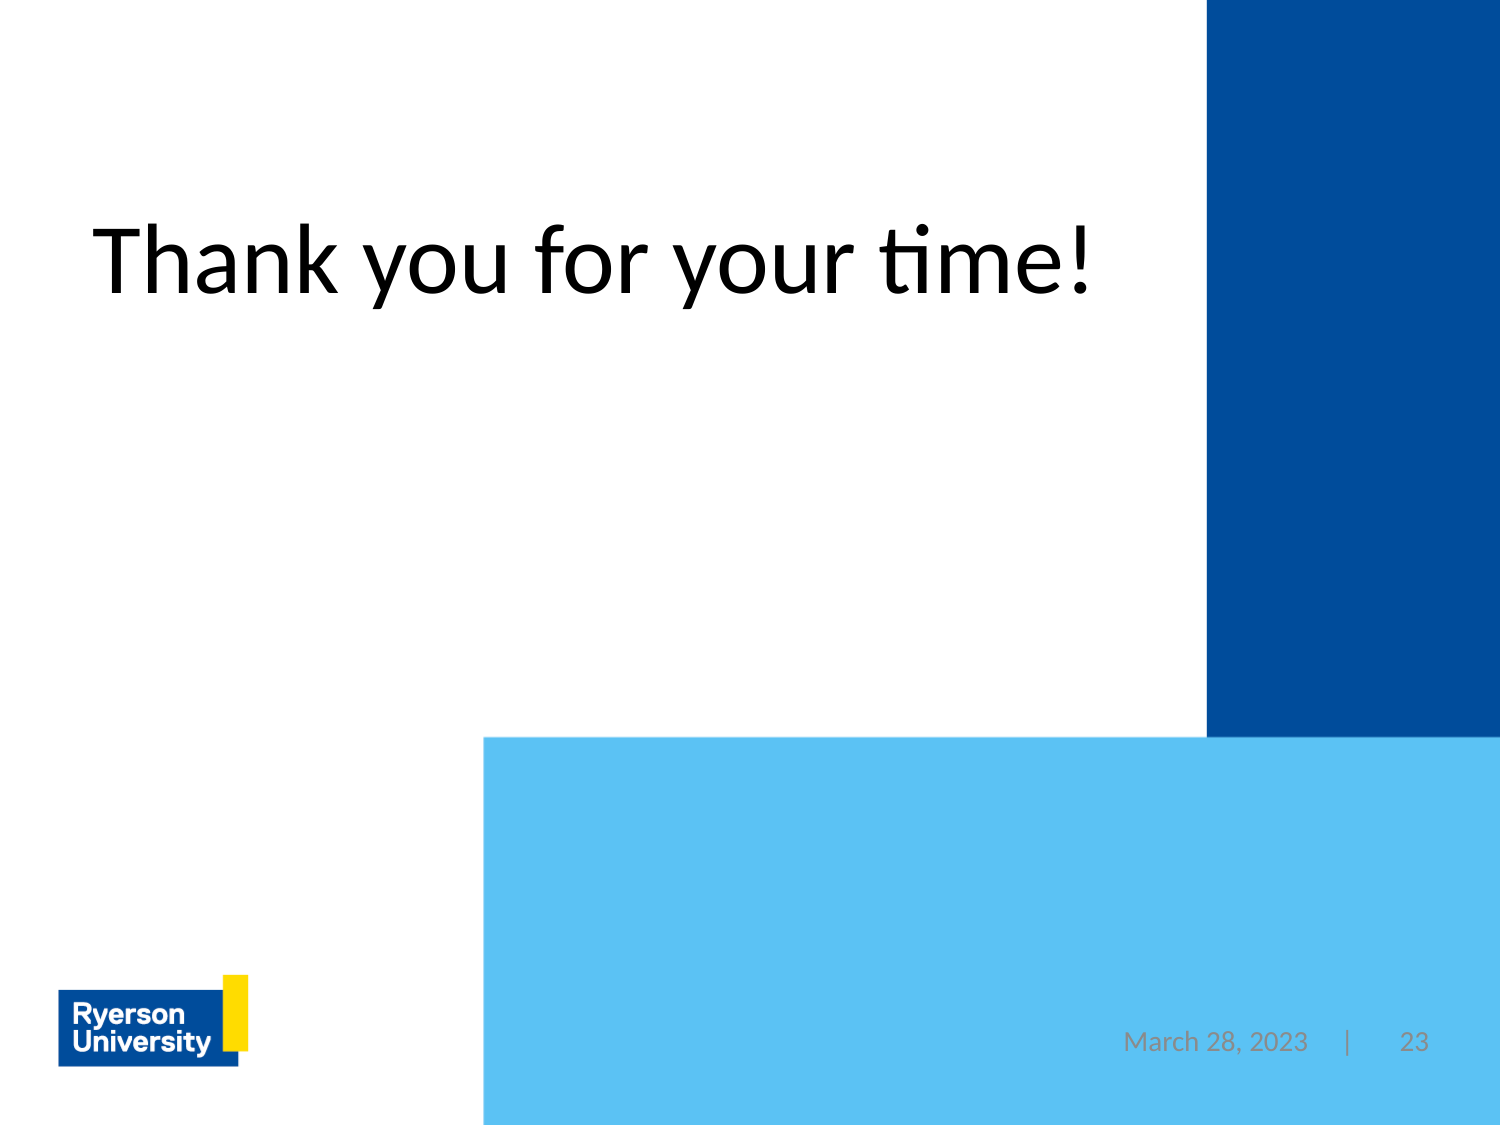

# Thank you for your time!
23
March 28, 2023     |